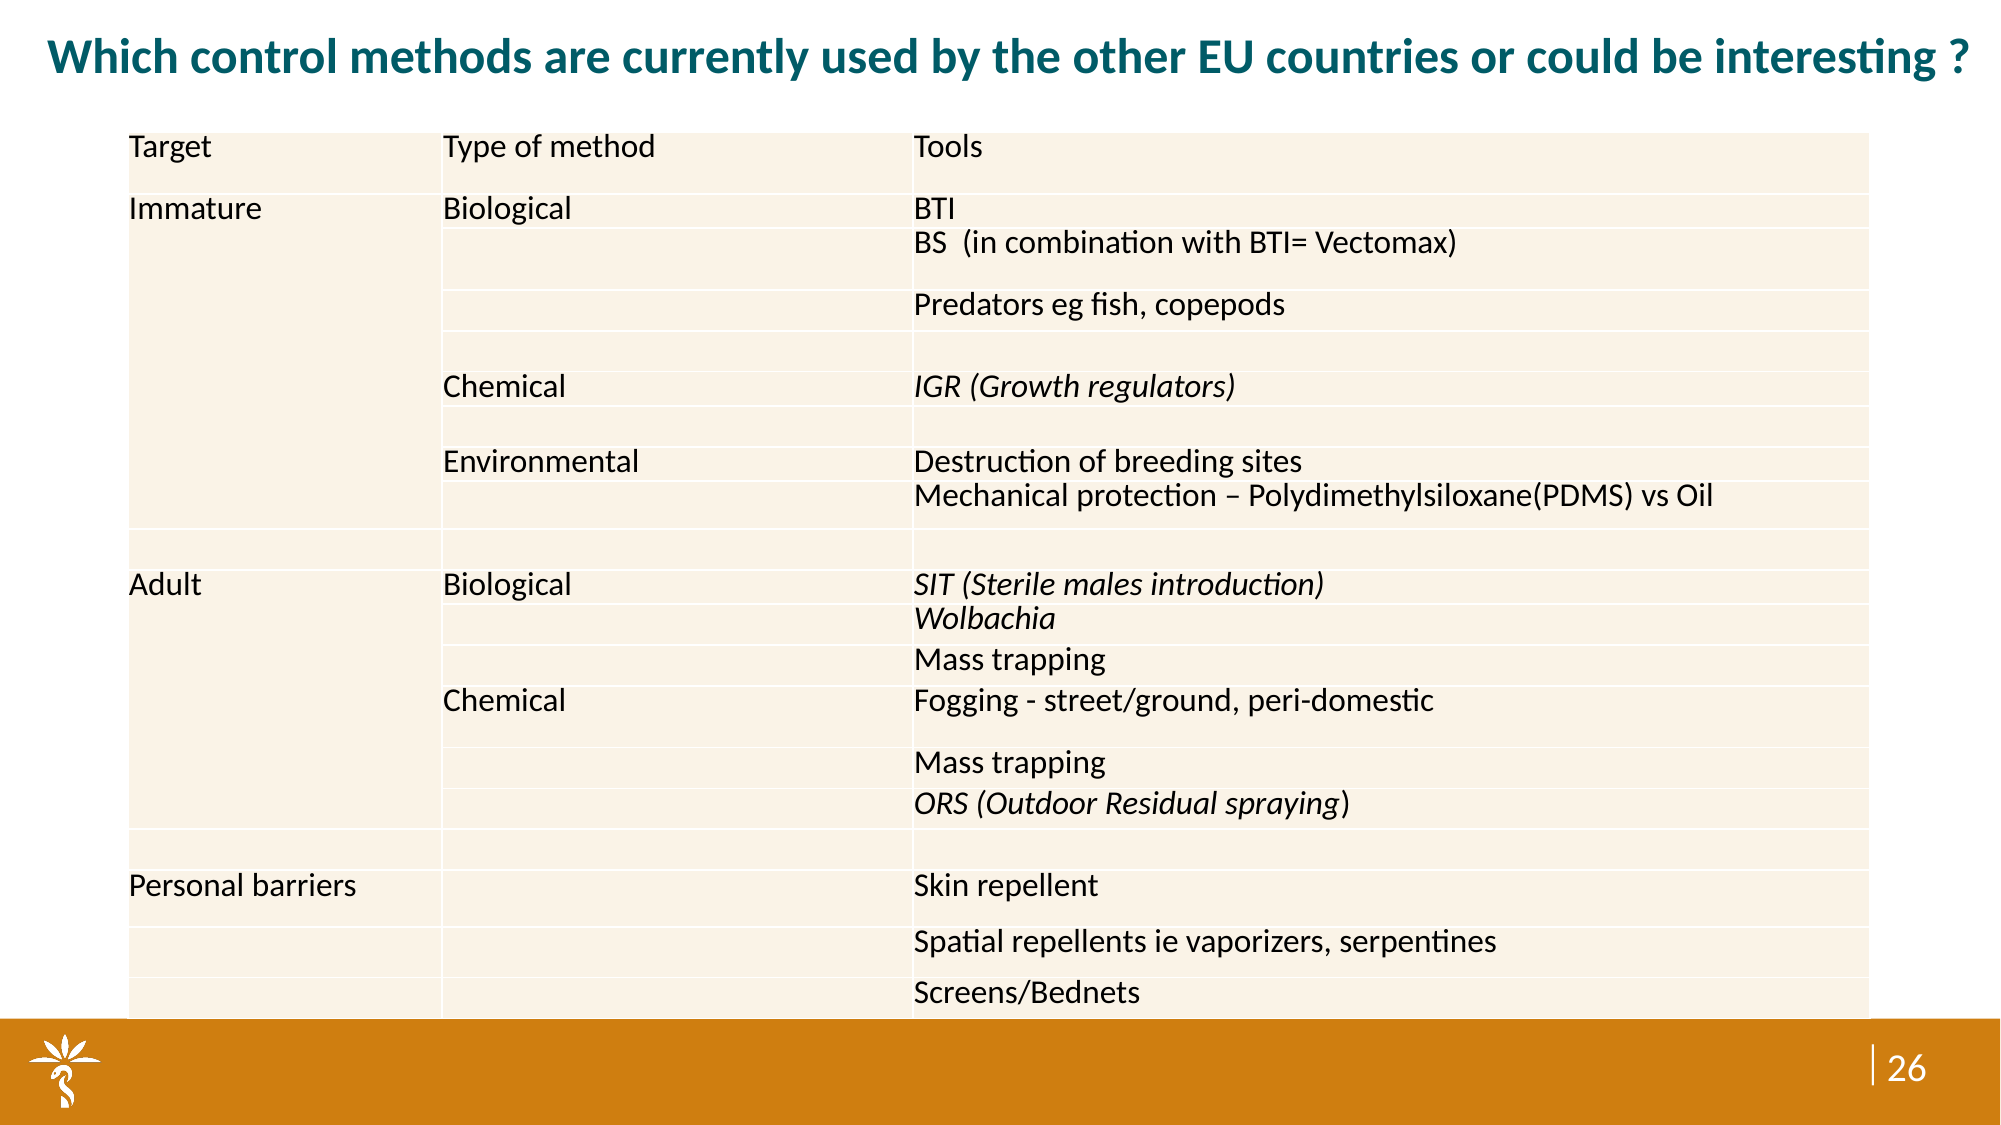

# Which control methods are currently used by the other EU countries or could be interesting ?
| Target | Type of method | Tools |
| --- | --- | --- |
| Immature | Biological | BTI |
|  |  | BS (in combination with BTI= Vectomax) |
|  |  | Predators eg fish, copepods |
|  |  |  |
|  | Chemical | IGR (Growth regulators) |
|  |  |  |
|  | Environmental | Destruction of breeding sites |
|  |  | Mechanical protection – Polydimethylsiloxane(PDMS) vs Oil |
|  |  |  |
| Adult | Biological | SIT (Sterile males introduction) |
|  |  | Wolbachia |
|  |  | Mass trapping |
|  | Chemical | Fogging - street/ground, peri-domestic |
|  |  | Mass trapping |
|  |  | ORS (Outdoor Residual spraying) |
|  |  |  |
| Personal barriers |  | Skin repellent |
|  |  | Spatial repellents ie vaporizers, serpentines |
|  |  | Screens/Bednets |
26